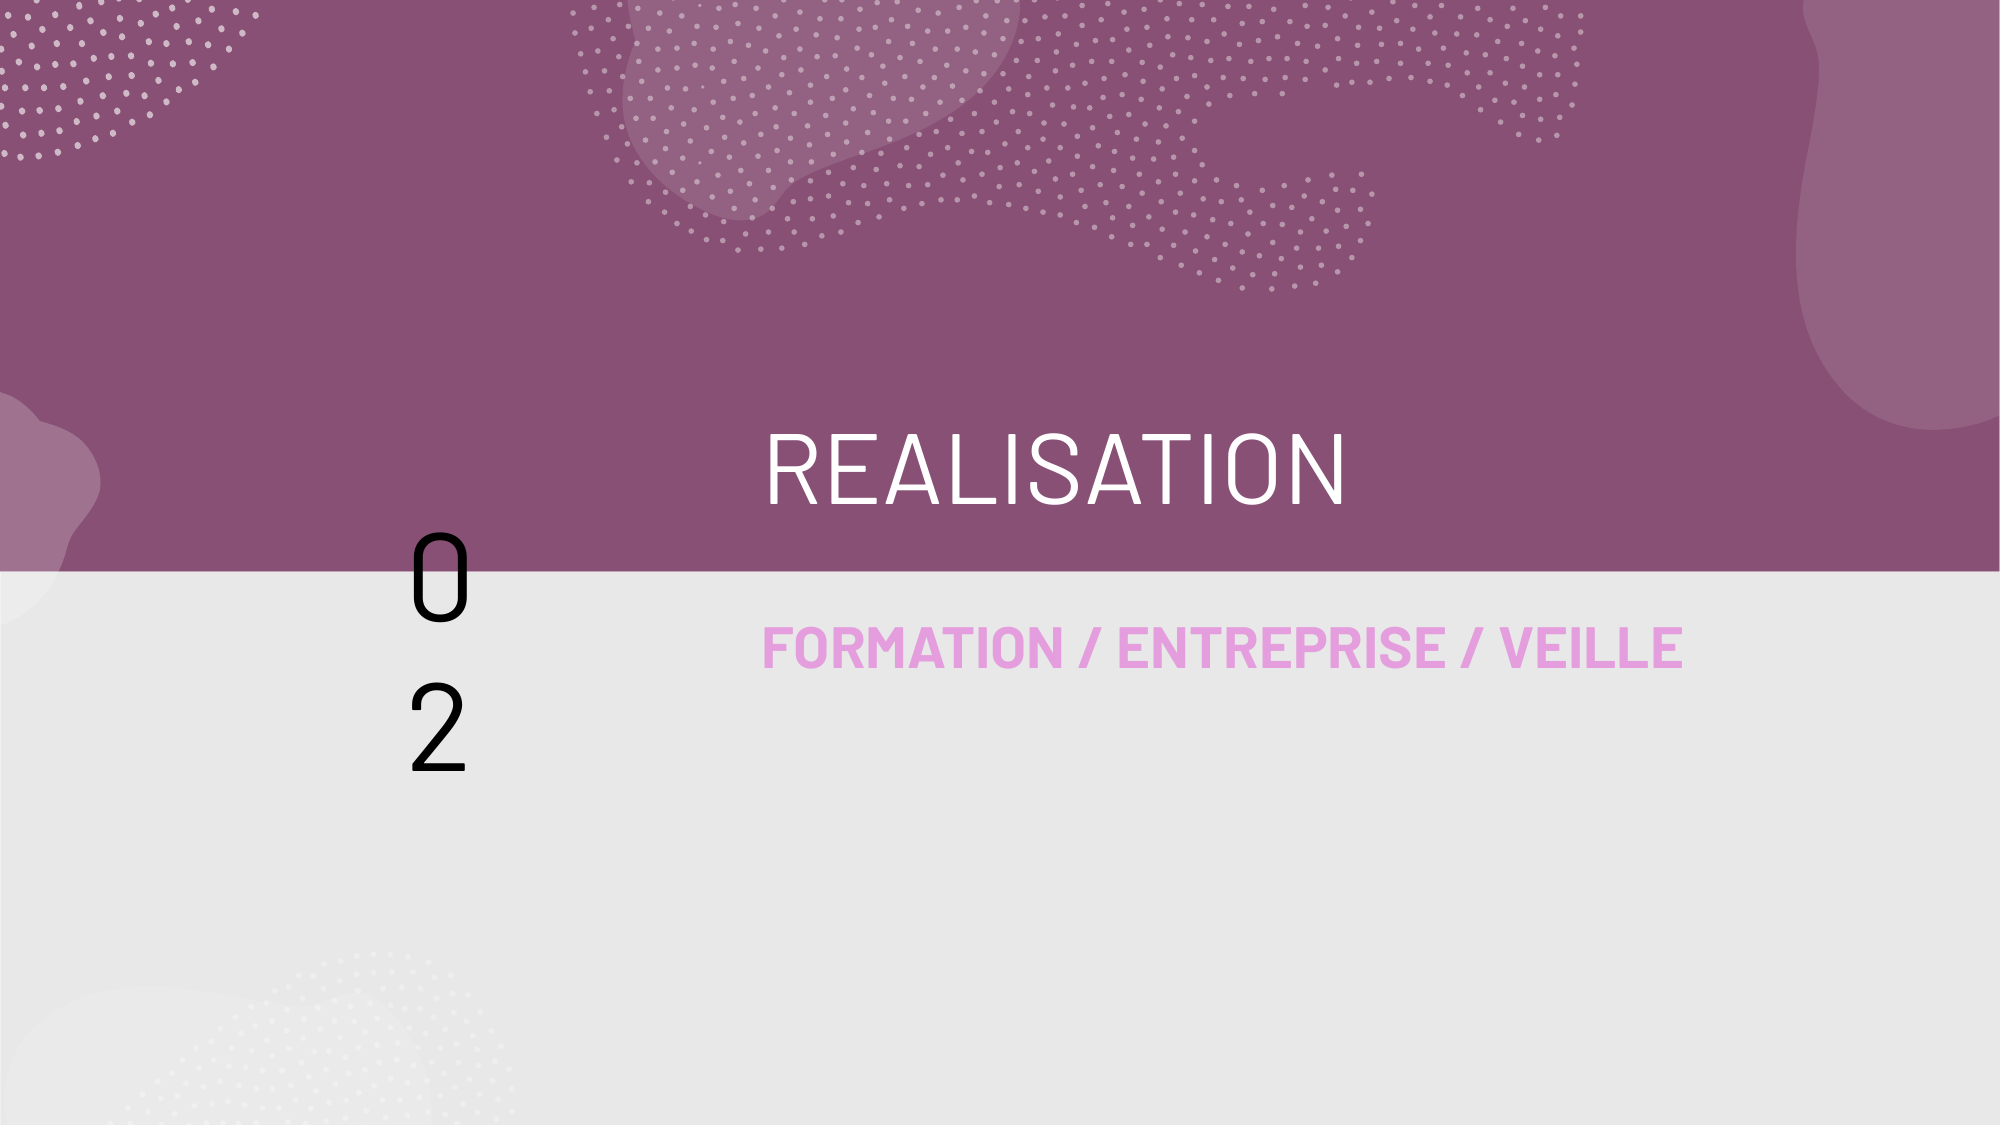

# REALISATION
02
FORMATION / ENTREPRISE / VEILLE